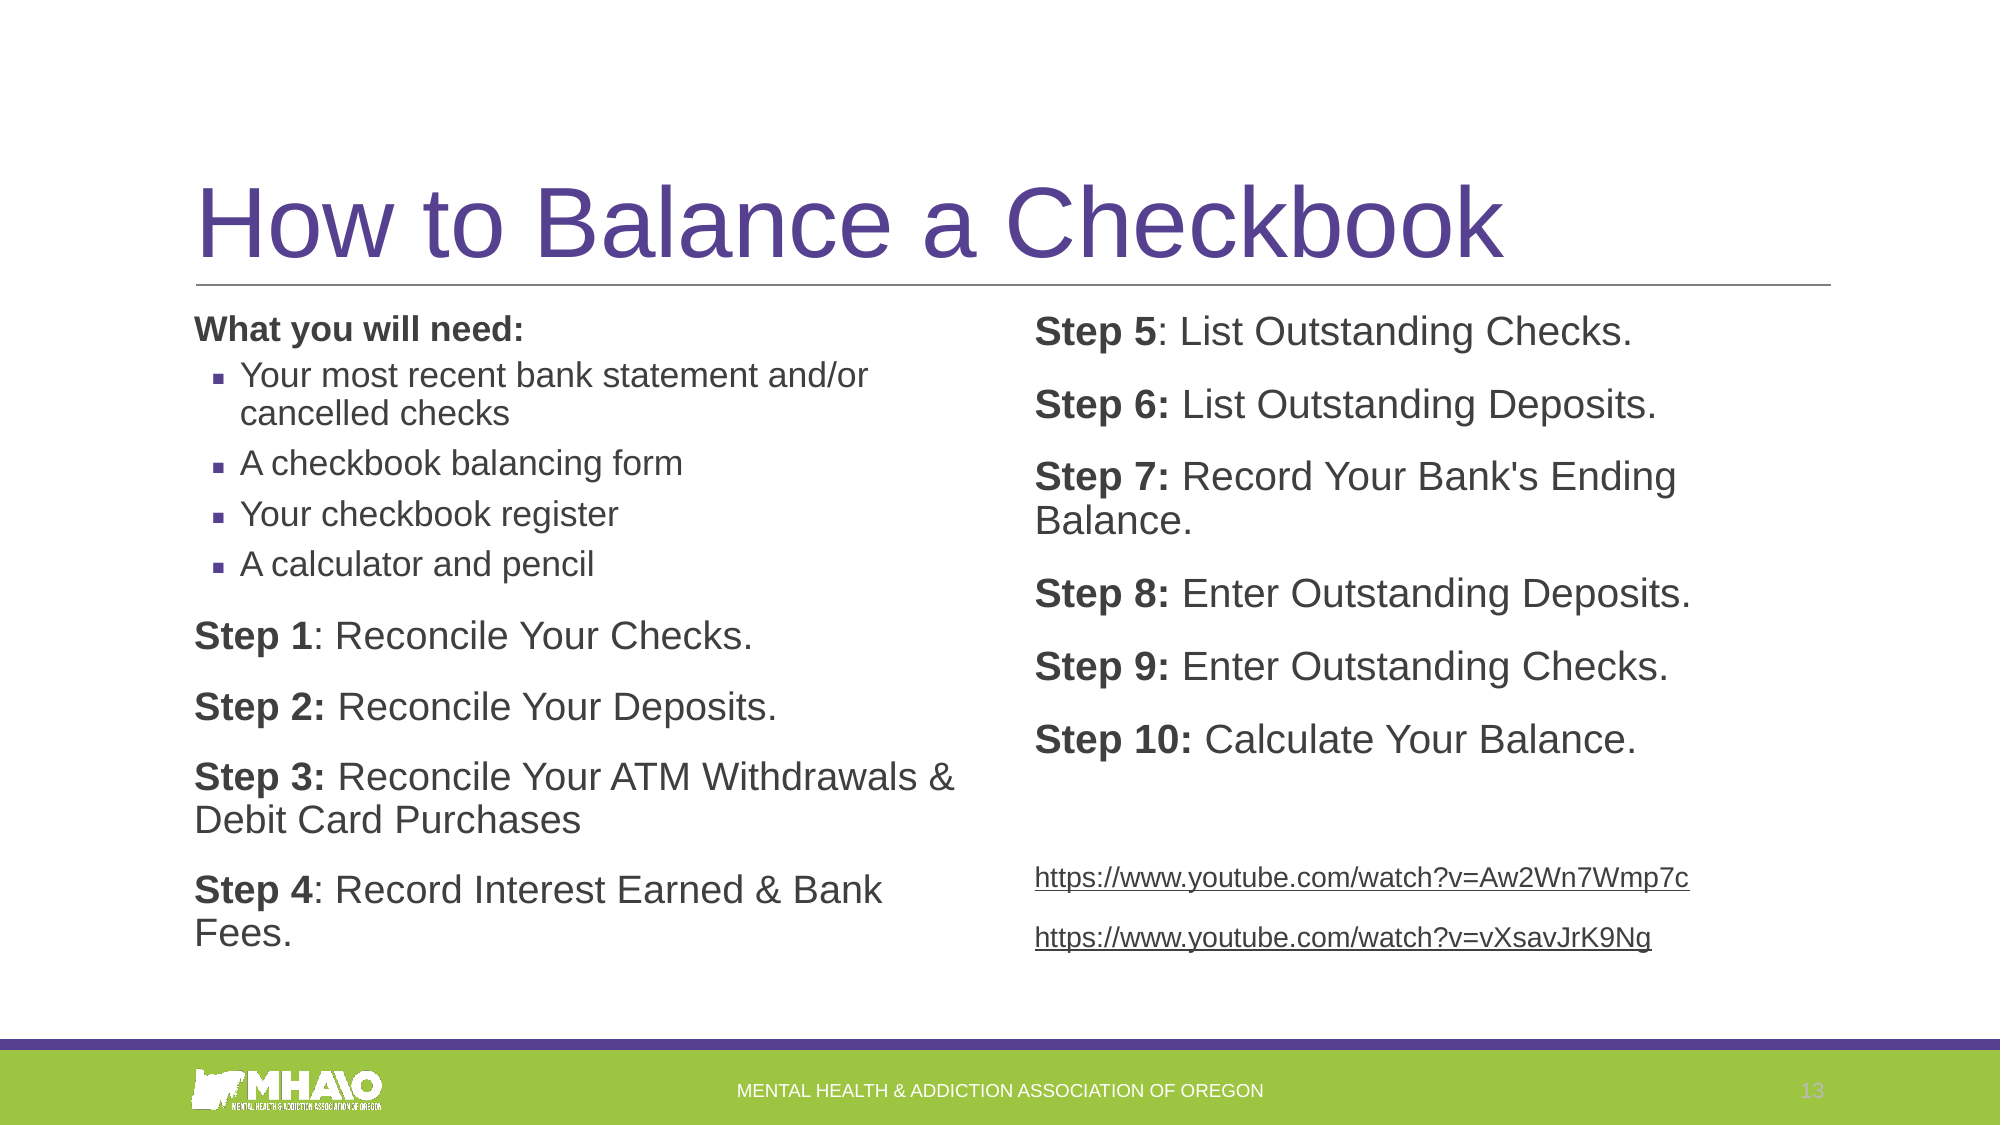

# How to Balance a Checkbook
What you will need:
Your most recent bank statement and/or cancelled checks
A checkbook balancing form
Your checkbook register
A calculator and pencil
Step 1: Reconcile Your Checks.
Step 2: Reconcile Your Deposits.
Step 3: Reconcile Your ATM Withdrawals & Debit Card Purchases
Step 4: Record Interest Earned & Bank Fees.
Step 5: List Outstanding Checks.
Step 6: List Outstanding Deposits.
Step 7: Record Your Bank's Ending Balance.
Step 8: Enter Outstanding Deposits.
Step 9: Enter Outstanding Checks.
Step 10: Calculate Your Balance.

https://www.youtube.com/watch?v=Aw2Wn7Wmp7c
https://www.youtube.com/watch?v=vXsavJrK9Ng
MENTAL HEALTH & ADDICTION ASSOCIATION OF OREGON
13